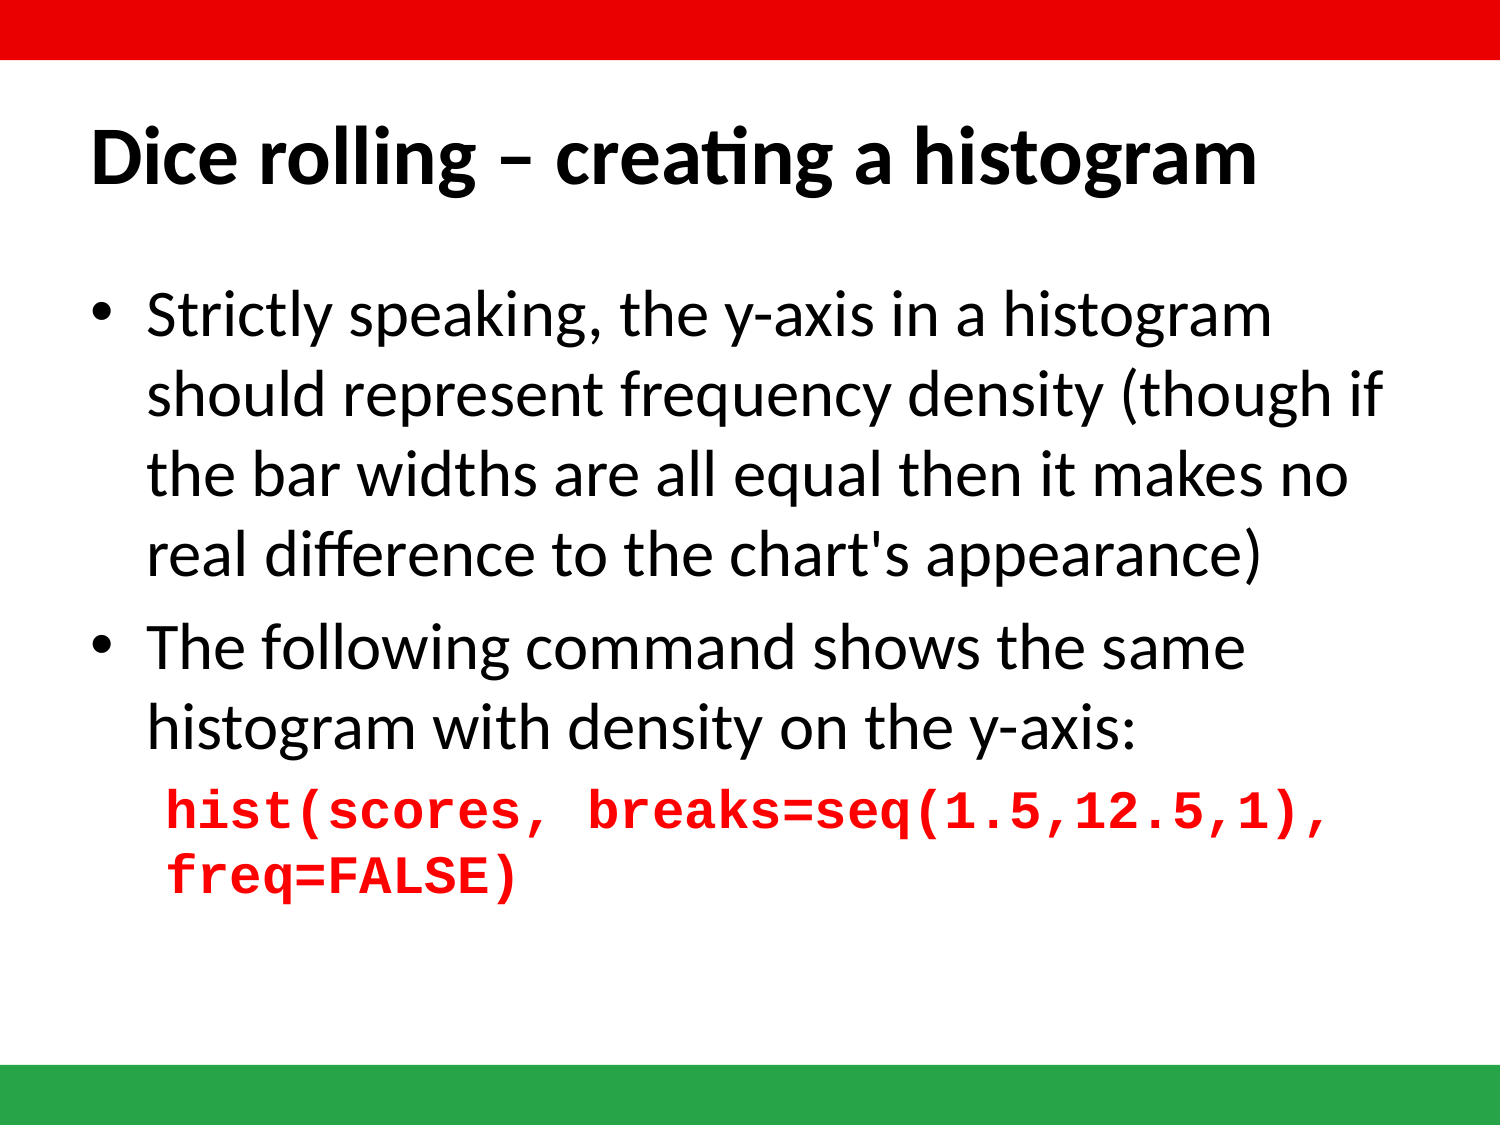

# Dice rolling – creating a histogram
Strictly speaking, the y-axis in a histogram should represent frequency density (though if the bar widths are all equal then it makes no real difference to the chart's appearance)
The following command shows the same histogram with density on the y-axis:
hist(scores, breaks=seq(1.5,12.5,1), freq=FALSE)